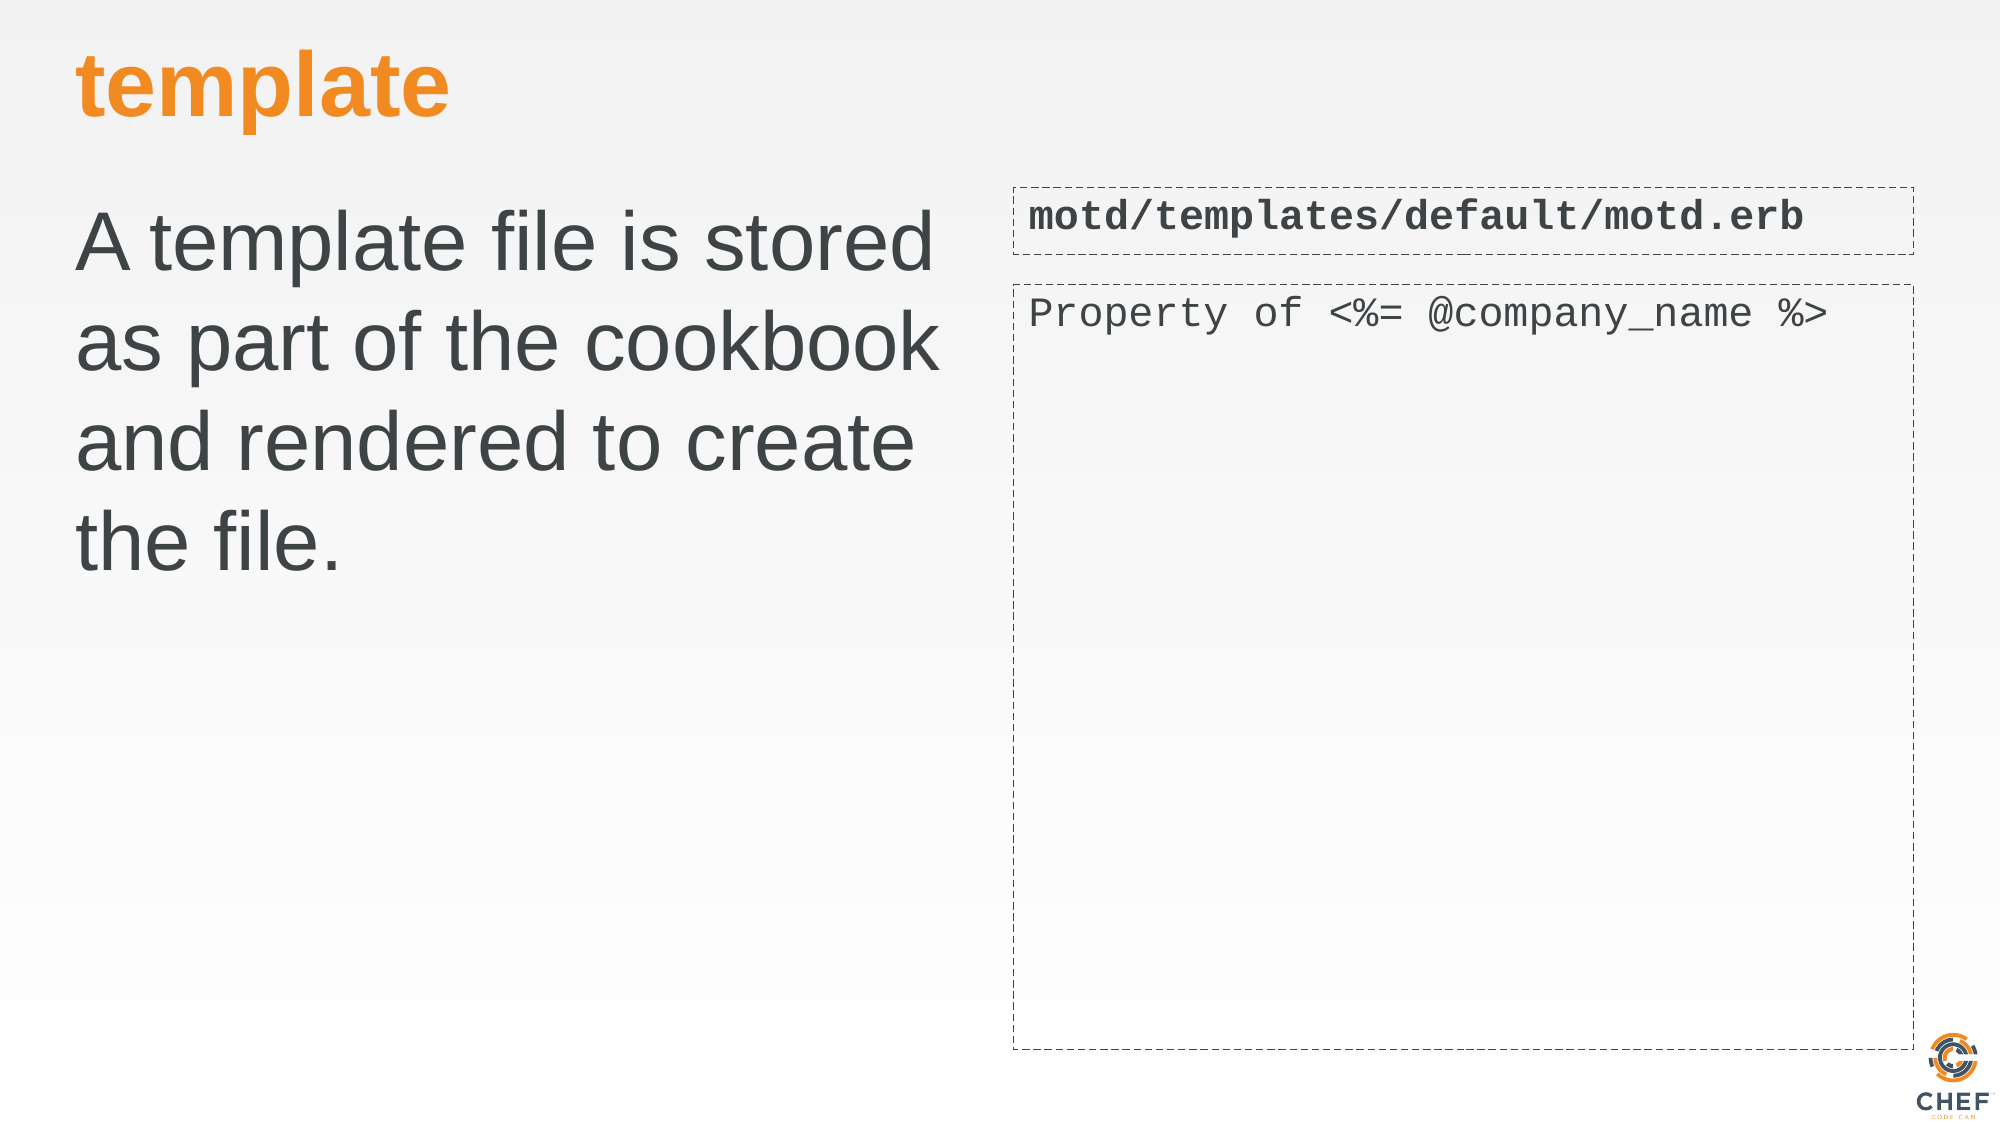

# template
A template file is stored as part of the cookbook and rendered to create the file.
motd/templates/default/motd.erb
Property of <%= @company_name %>